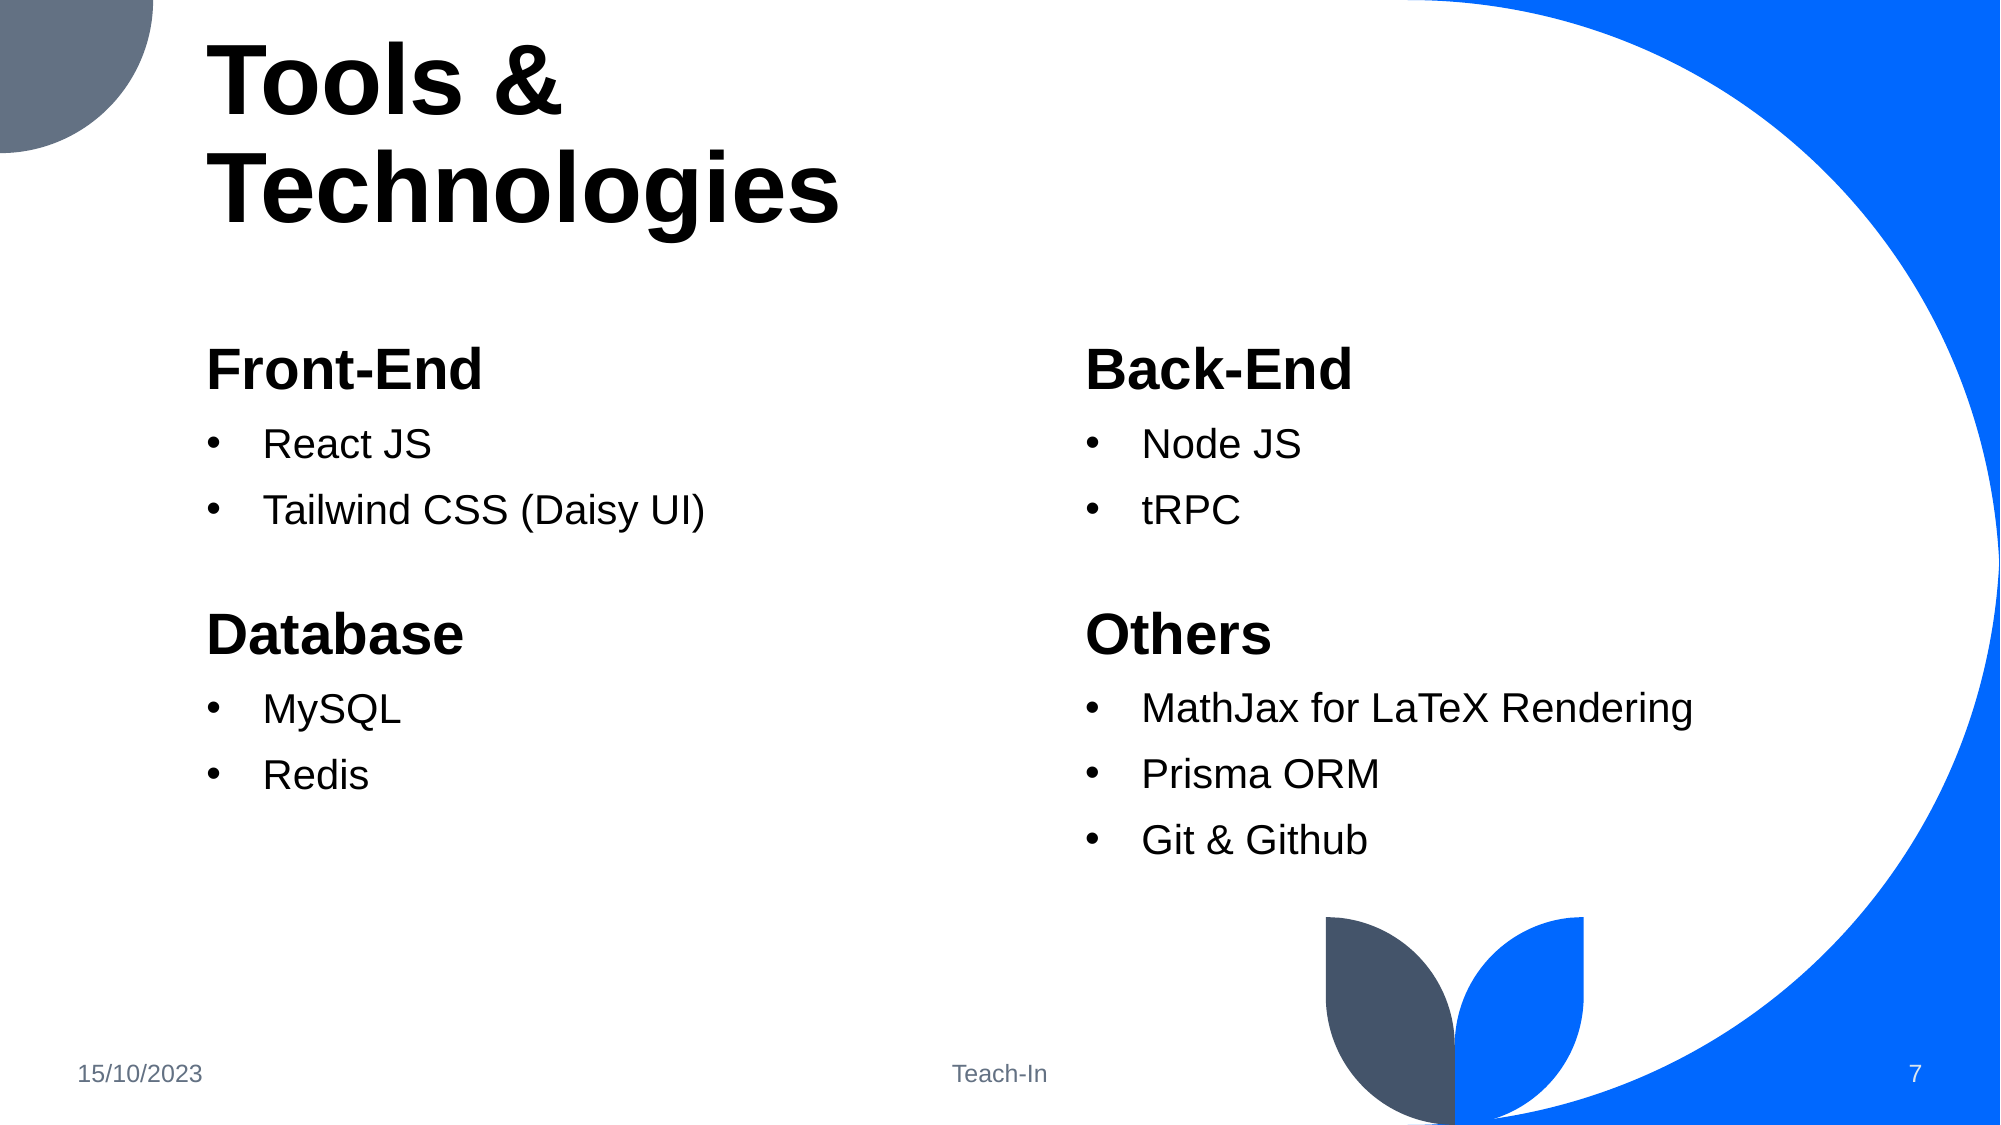

# Tools & Technologies
Front-End
Back-End
React JS
Tailwind CSS (Daisy UI)
Node JS
tRPC
Others
Database
MathJax for LaTeX Rendering
Prisma ORM
Git & Github
MySQL
Redis
15/10/2023
Teach-In
7